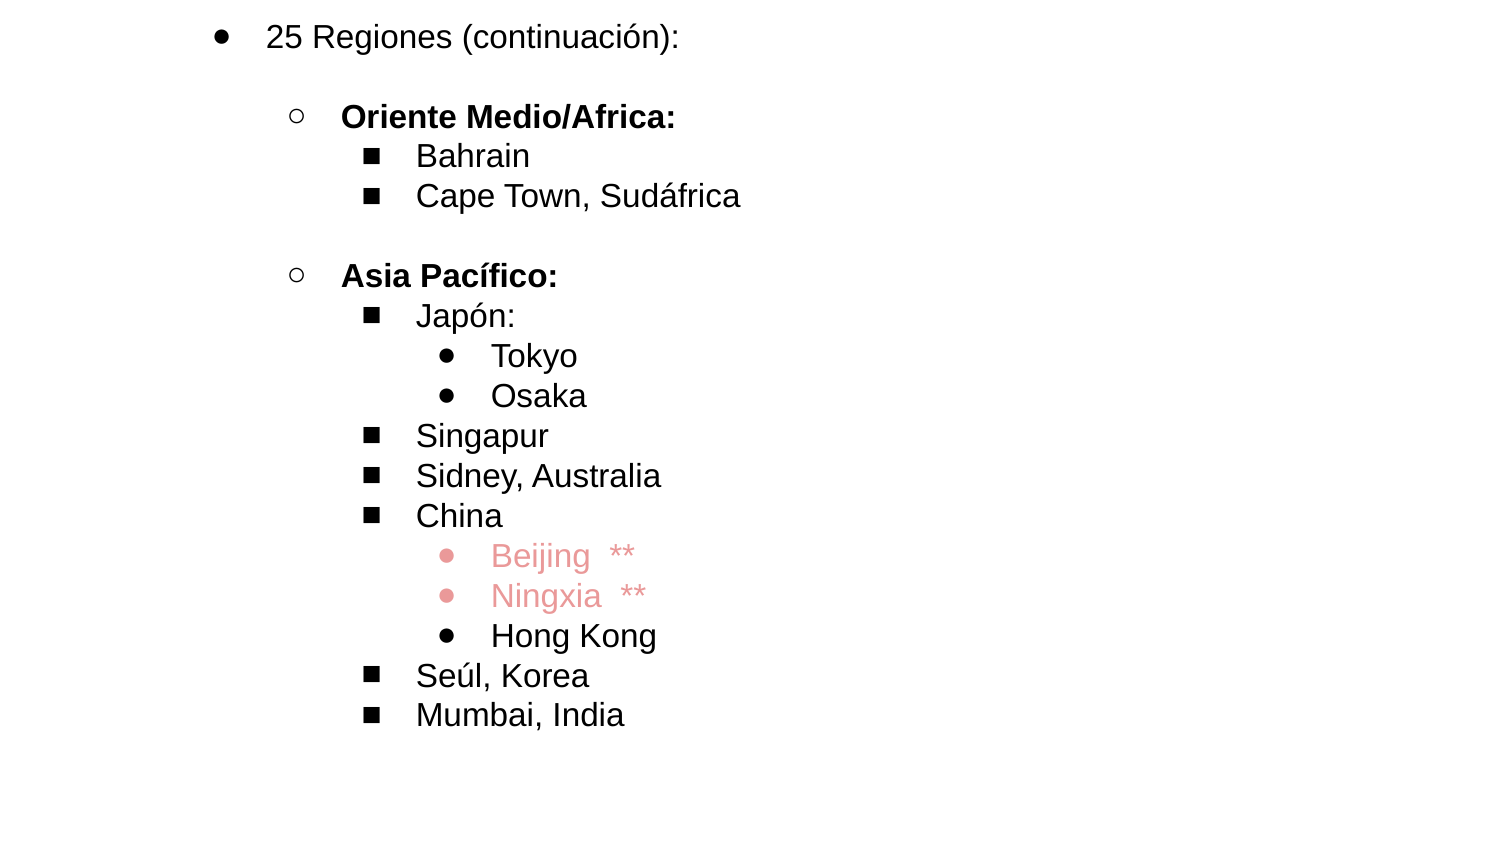

25 Regiones (continuación):

Oriente Medio/Africa:
Bahrain
Cape Town, Sudáfrica

Asia Pacífico:
Japón:
Tokyo
Osaka
Singapur
Sidney, Australia
China
Beijing  **
Ningxia  **
Hong Kong
Seúl, Korea
Mumbai, India